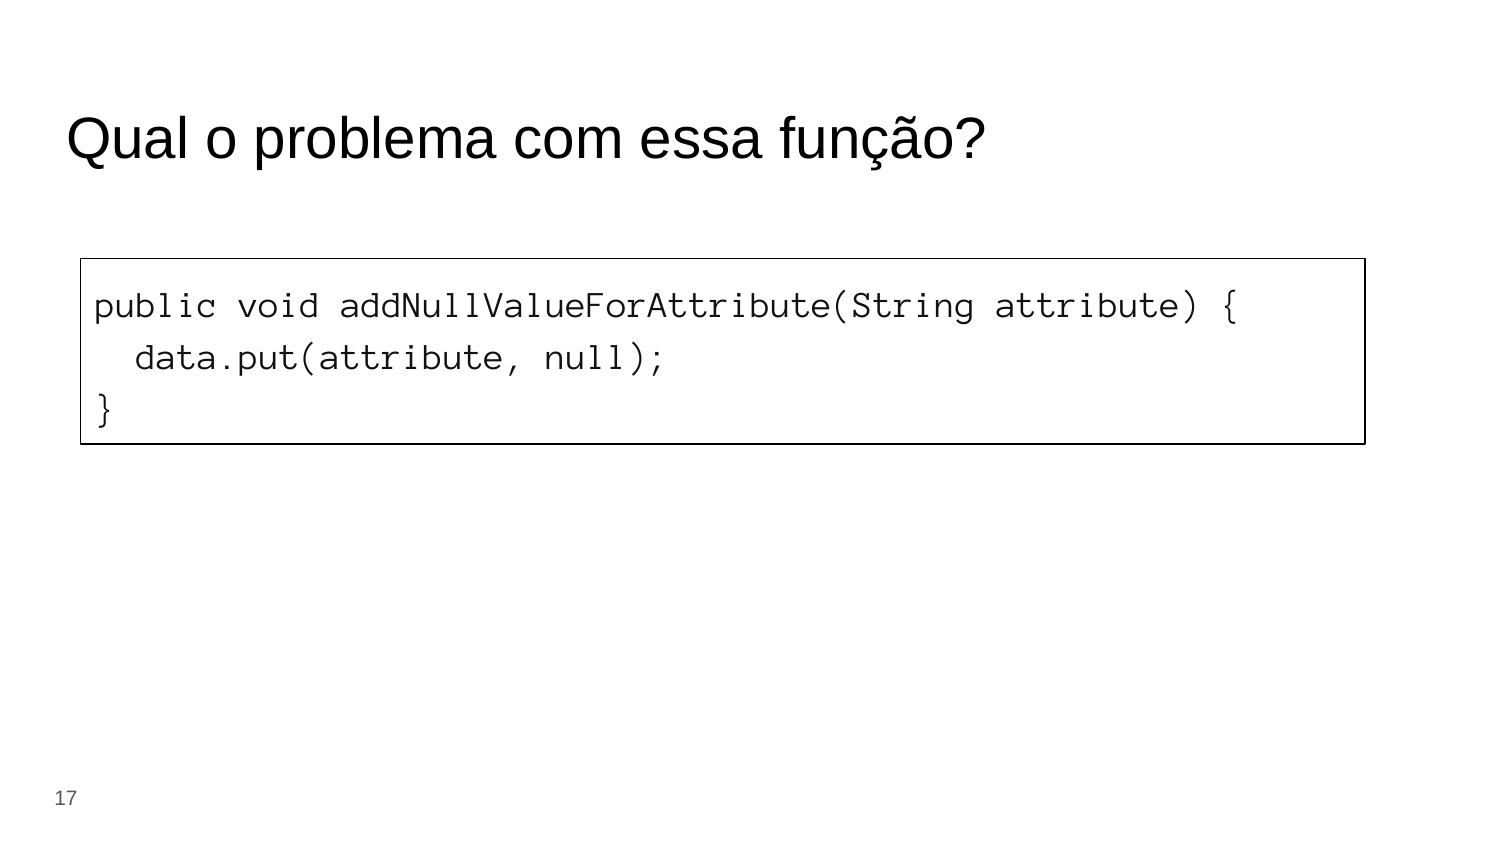

# Qual o problema com essa função?
public void addNullValueForAttribute(String attribute) {
  data.put(attribute, null);
}
17